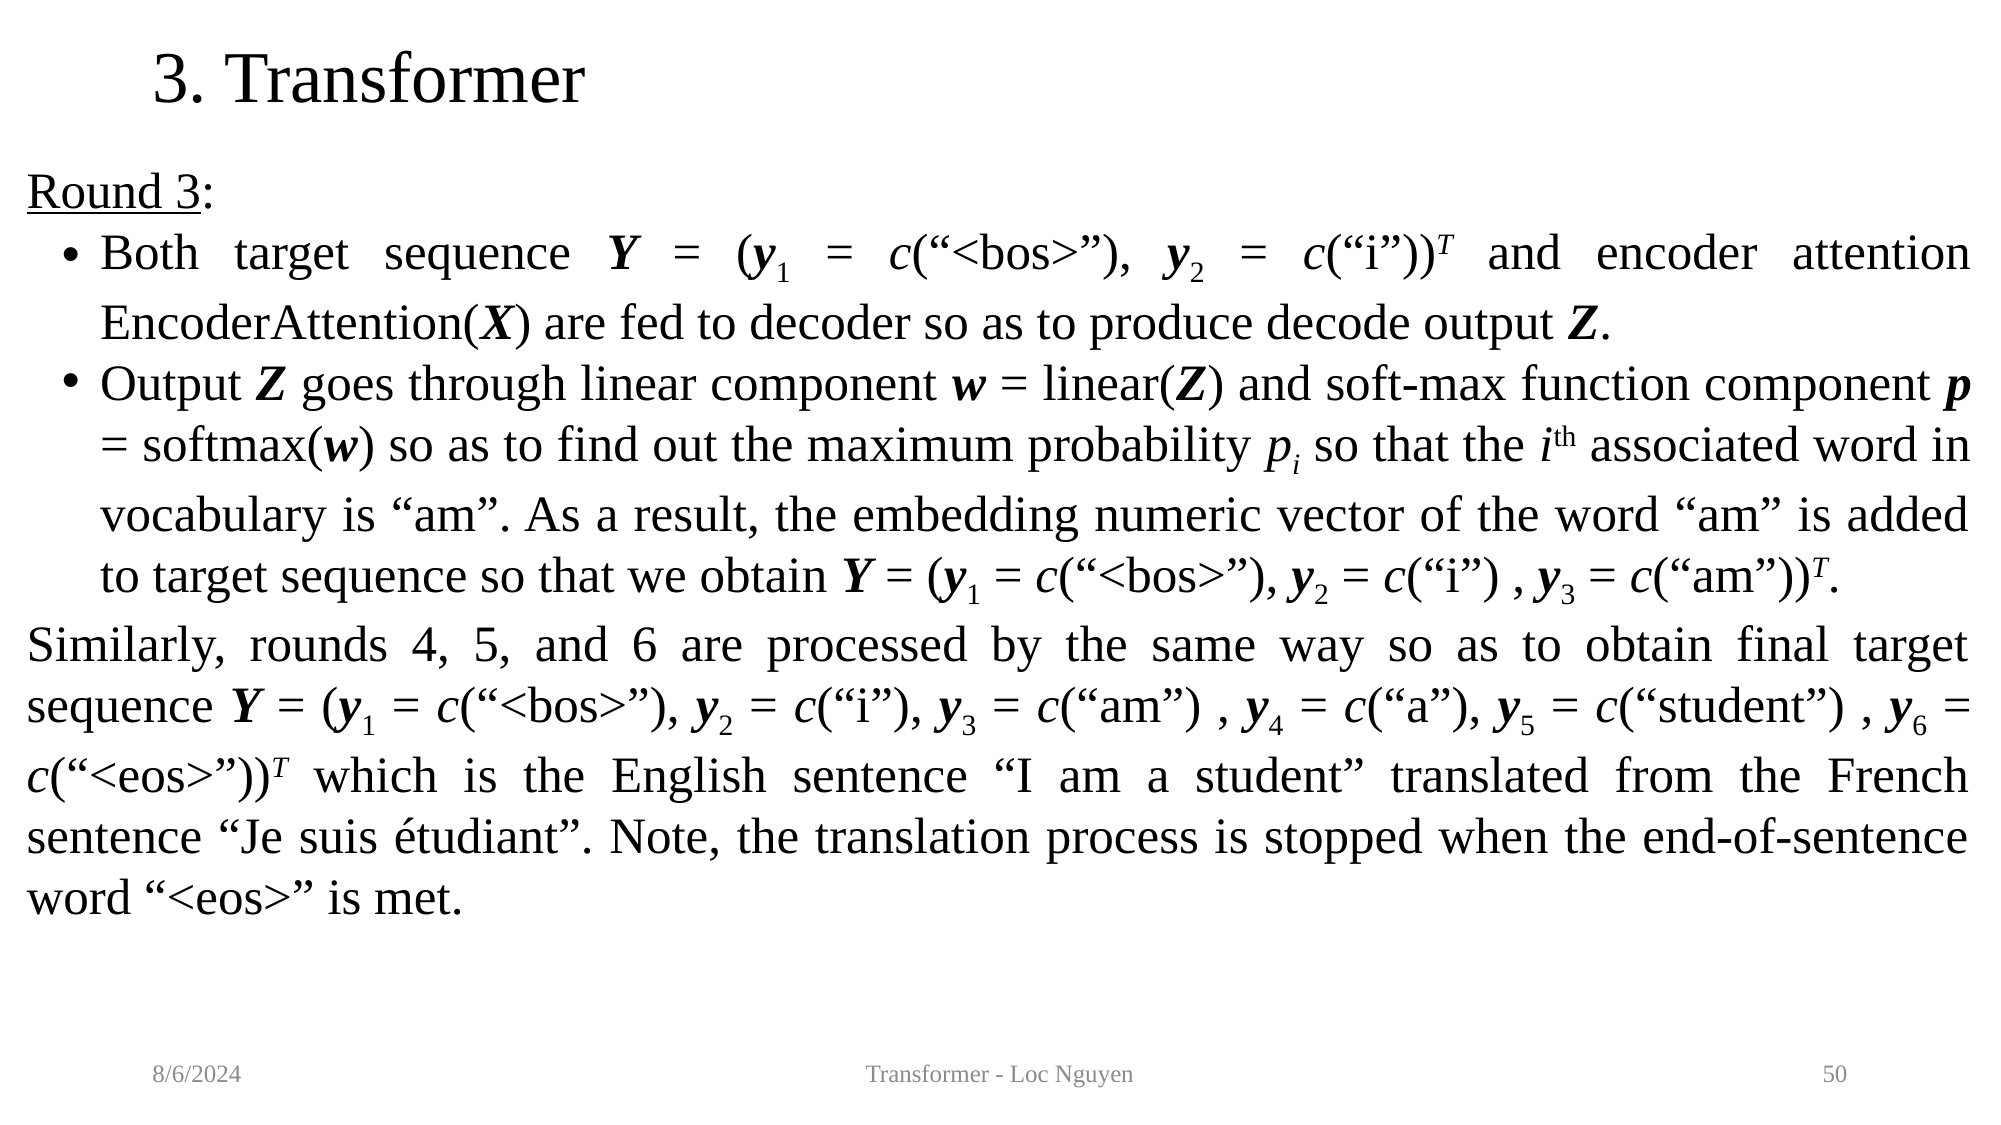

# 3. Transformer
Round 3:
Both target sequence Y = (y1 = c(“<bos>”), y2 = c(“i”))T and encoder attention EncoderAttention(X) are fed to decoder so as to produce decode output Z.
Output Z goes through linear component w = linear(Z) and soft-max function component p = softmax(w) so as to find out the maximum probability pi so that the ith associated word in vocabulary is “am”. As a result, the embedding numeric vector of the word “am” is added to target sequence so that we obtain Y = (y1 = c(“<bos>”), y2 = c(“i”) , y3 = c(“am”))T.
Similarly, rounds 4, 5, and 6 are processed by the same way so as to obtain final target sequence Y = (y1 = c(“<bos>”), y2 = c(“i”), y3 = c(“am”) , y4 = c(“a”), y5 = c(“student”) , y6 = c(“<eos>”))T which is the English sentence “I am a student” translated from the French sentence “Je suis étudiant”. Note, the translation process is stopped when the end-of-sentence word “<eos>” is met.
8/6/2024
Transformer - Loc Nguyen
50